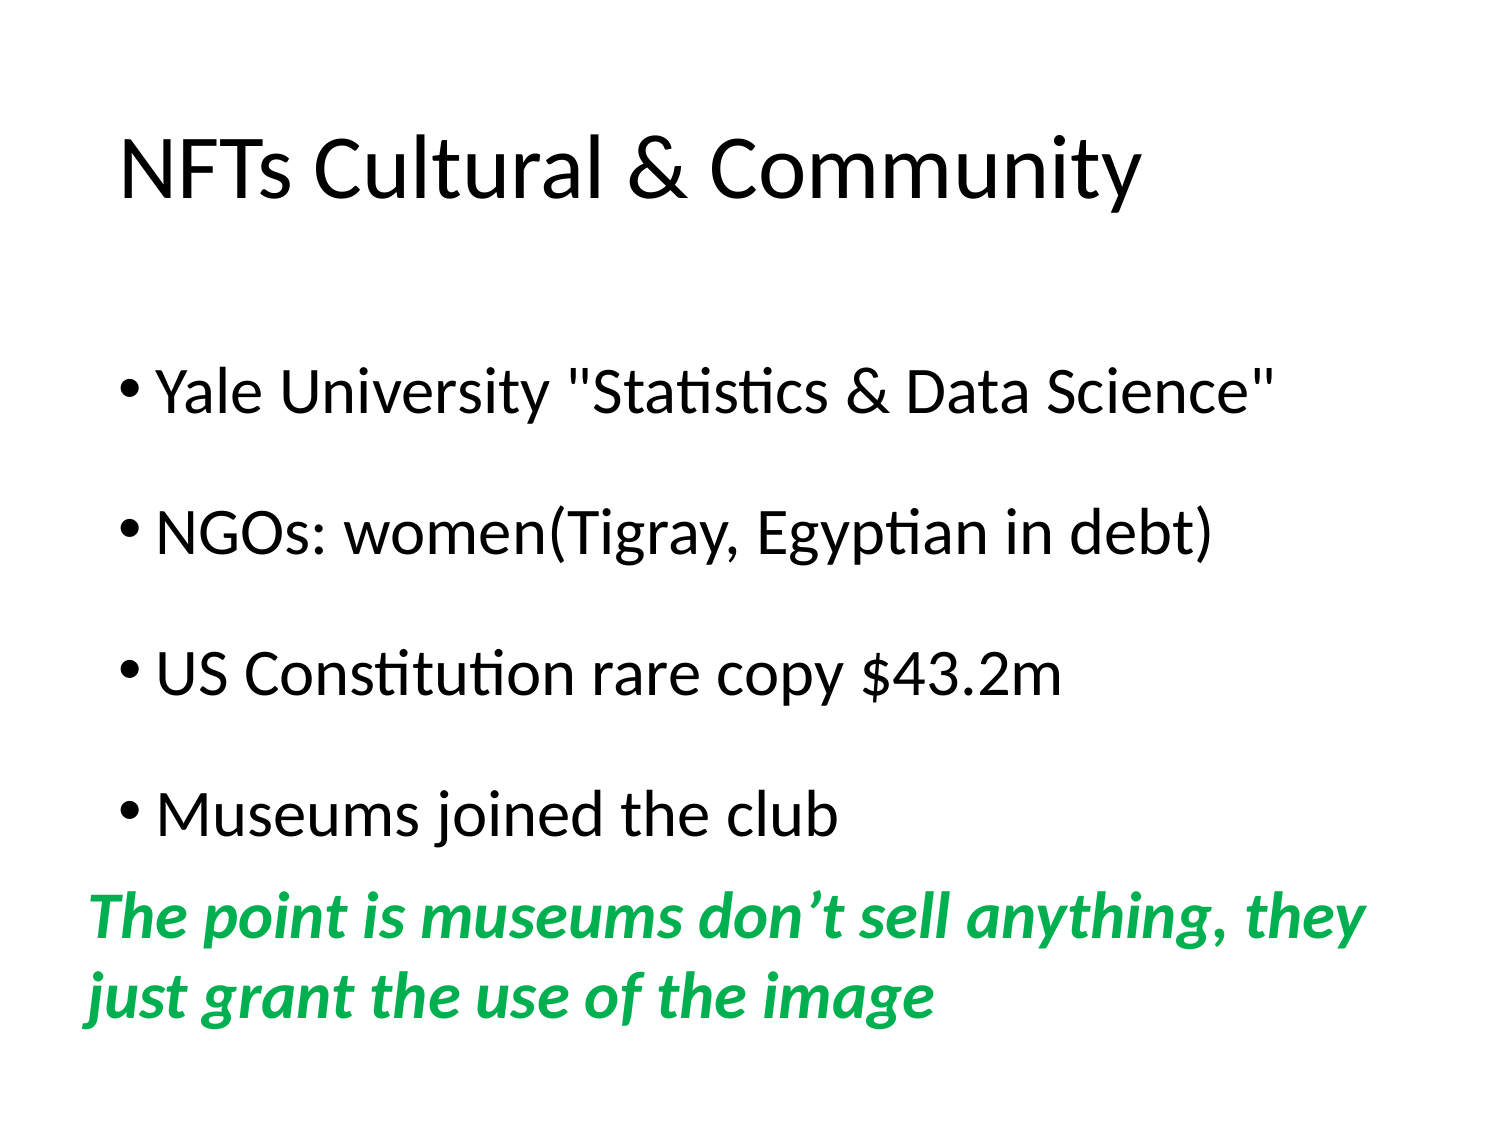

# NFTs Cultural & Community
Yale University "Statistics & Data Science"
NGOs: women(Tigray, Egyptian in debt)
US Constitution rare copy $43.2m
Museums joined the club
The point is museums don’t sell anything, they just grant the use of the image